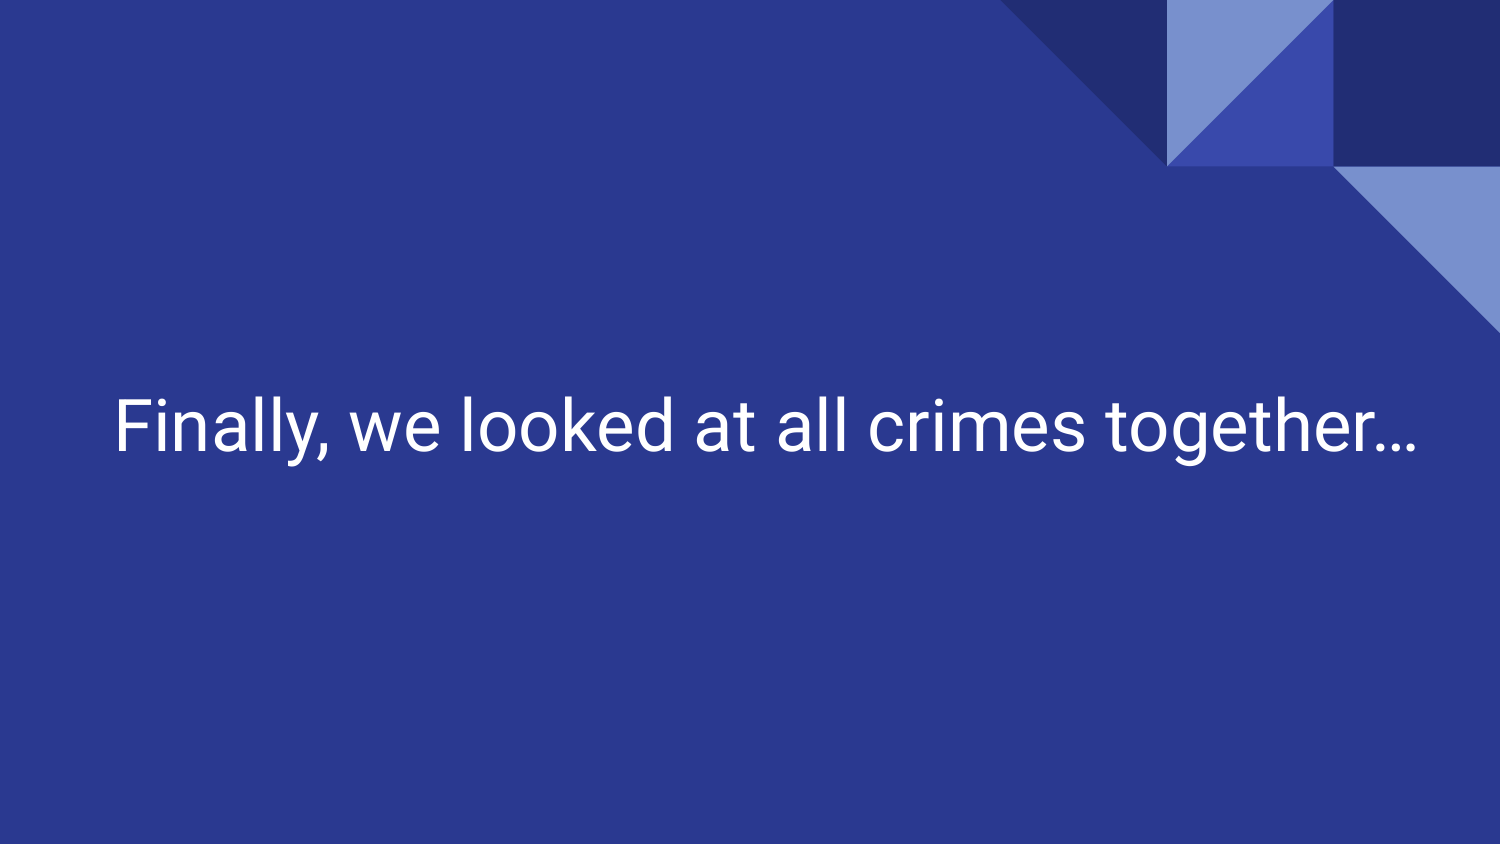

# Finally, we looked at all crimes together…